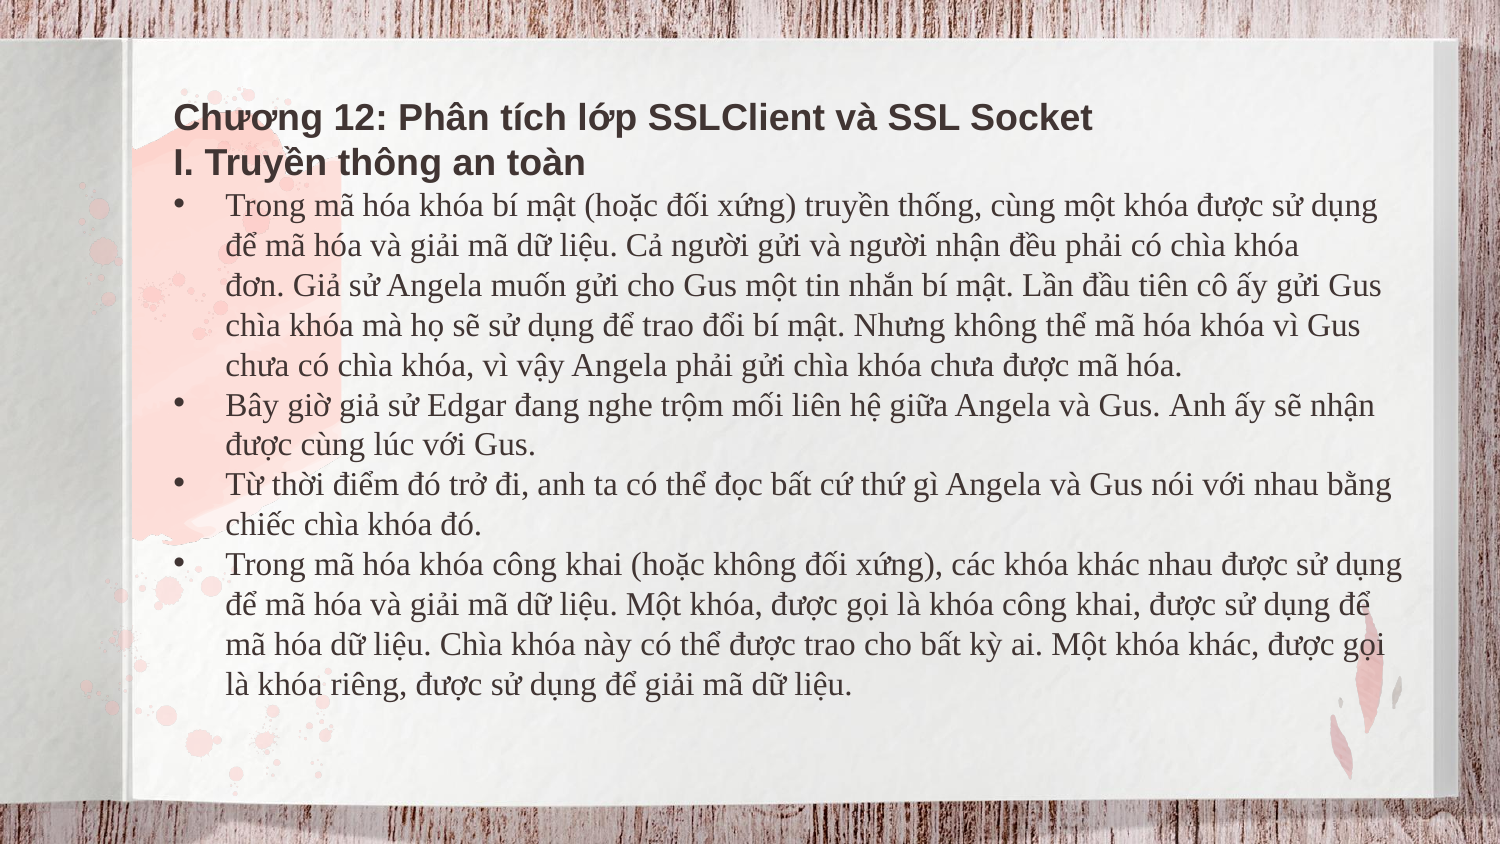

Chương 12: Phân tích lớp SSLClient và SSL Socket
I. Truyền thông an toàn
Trong mã hóa khóa bí mật (hoặc đối xứng) truyền thống, cùng một khóa được sử dụng để mã hóa và giải mã dữ liệu. Cả người gửi và người nhận đều phải có chìa khóa đơn. Giả sử Angela muốn gửi cho Gus một tin nhắn bí mật. Lần đầu tiên cô ấy gửi Gus chìa khóa mà họ sẽ sử dụng để trao đổi bí mật. Nhưng không thể mã hóa khóa vì Gus chưa có chìa khóa, vì vậy Angela phải gửi chìa khóa chưa được mã hóa.
Bây giờ giả sử Edgar đang nghe trộm mối liên hệ giữa Angela và Gus. Anh ấy sẽ nhận được cùng lúc với Gus.
Từ thời điểm đó trở đi, anh ta có thể đọc bất cứ thứ gì Angela và Gus nói với nhau bằng chiếc chìa khóa đó.
Trong mã hóa khóa công khai (hoặc không đối xứng), các khóa khác nhau được sử dụng để mã hóa và giải mã dữ liệu. Một khóa, được gọi là khóa công khai, được sử dụng để mã hóa dữ liệu. Chìa khóa này có thể được trao cho bất kỳ ai. Một khóa khác, được gọi là khóa riêng, được sử dụng để giải mã dữ liệu.